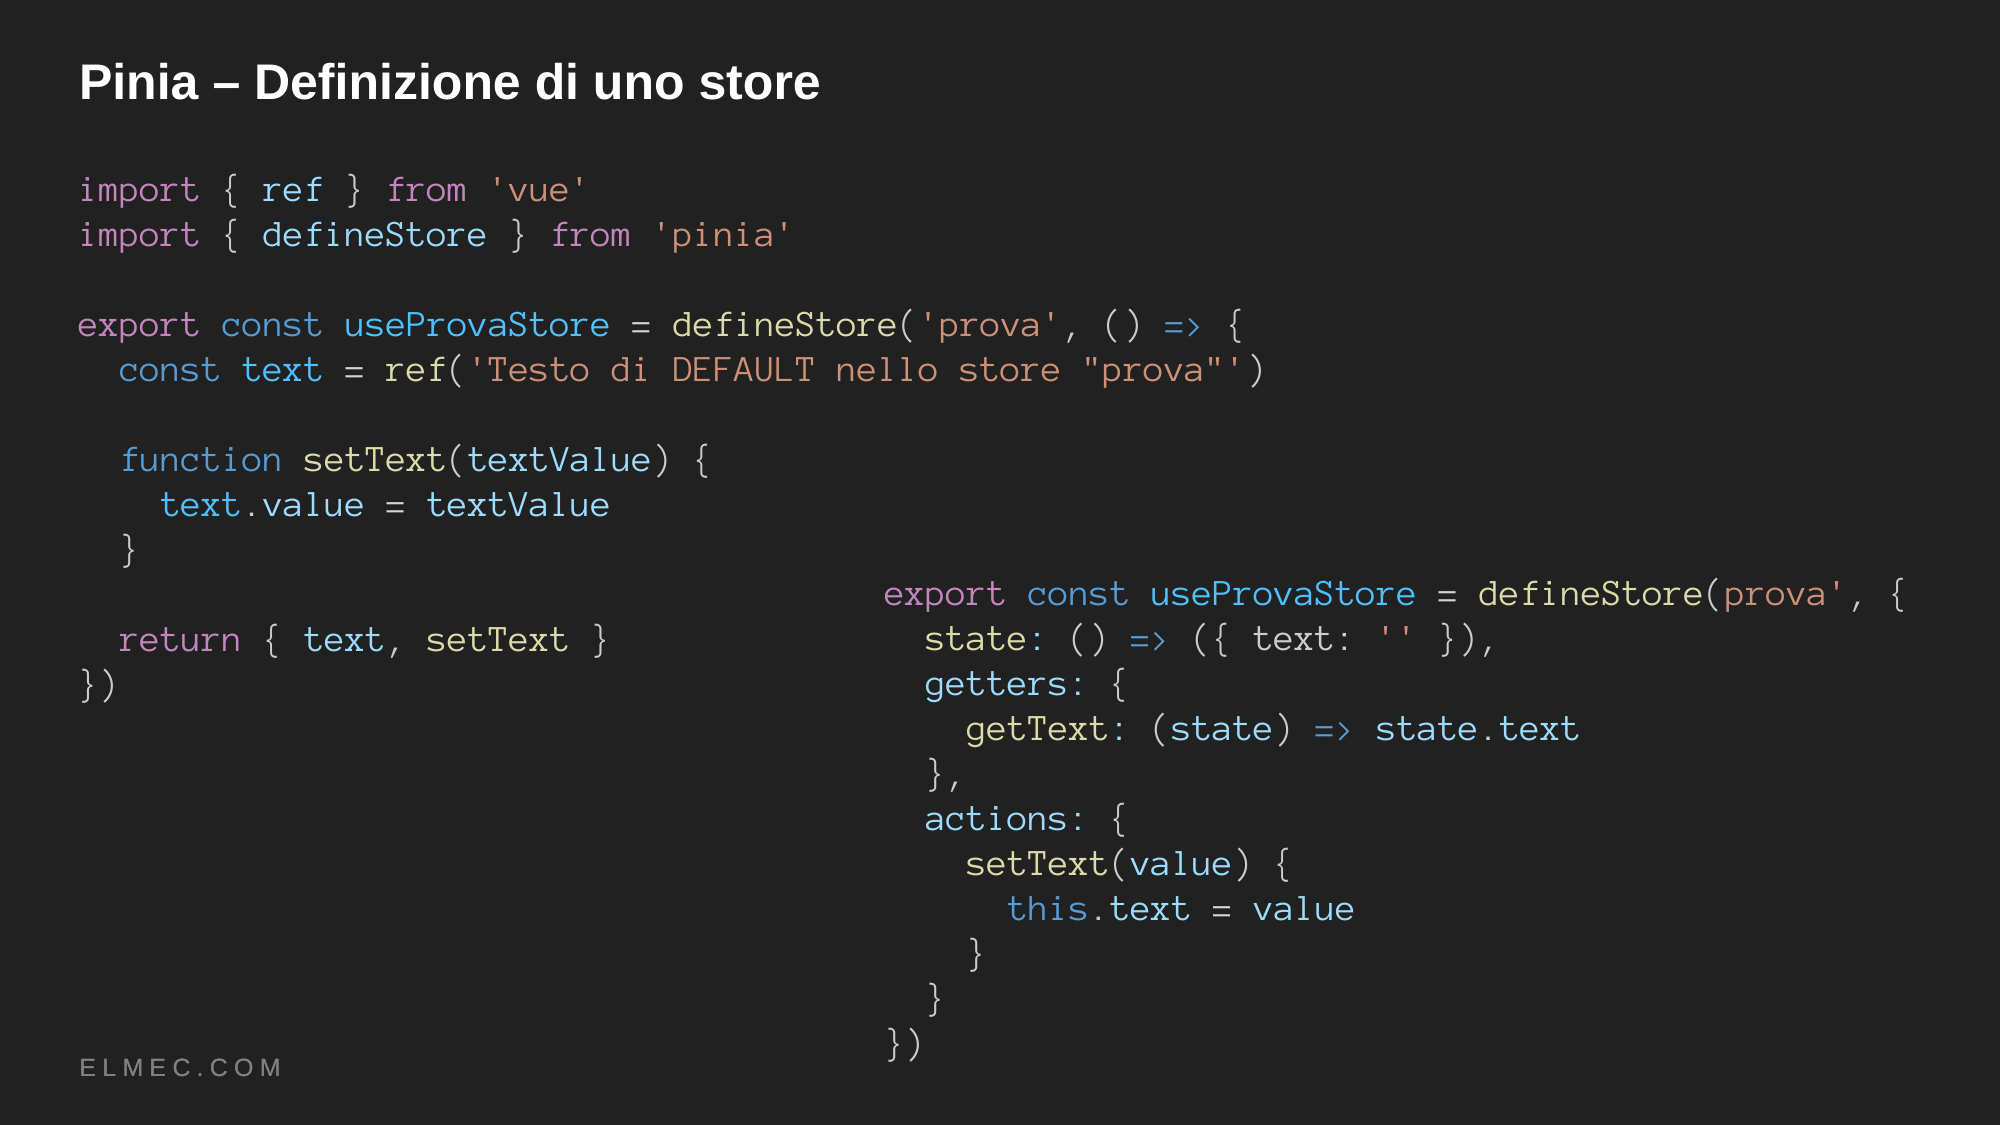

# Pinia – Definizione di uno store
import { ref } from 'vue'
import { defineStore } from 'pinia'
export const useProvaStore = defineStore('prova', () => {
  const text = ref('Testo di DEFAULT nello store "prova"')
  function setText(textValue) {
    text.value = textValue
  }
  return { text, setText }
})
export const useProvaStore = defineStore(prova', {
  state: () => ({ text: '' }),
  getters: {
    getText: (state) => state.text
  },
  actions: {
    setText(value) {
      this.text = value
    }
  }
})